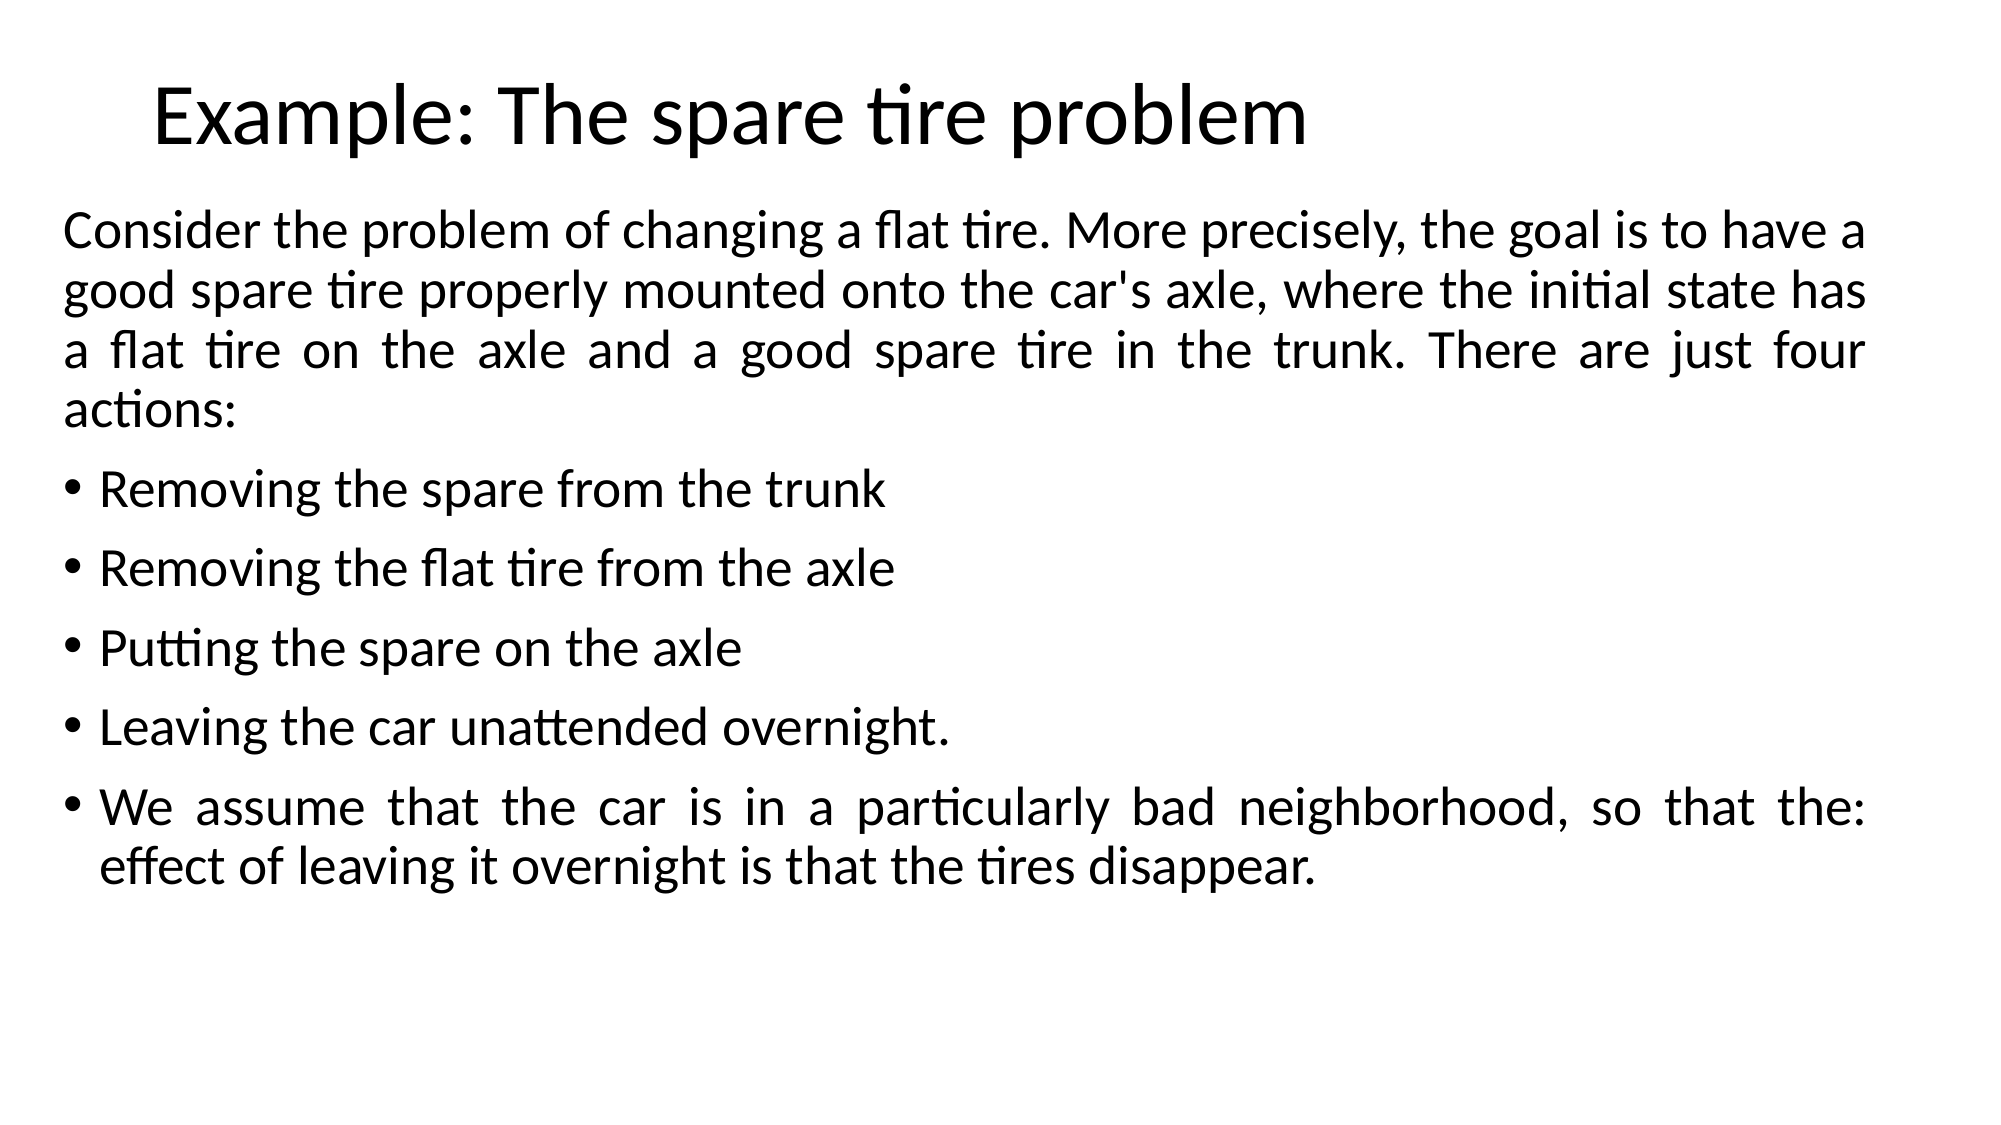

# Example: The spare tire problem
Consider the problem of changing a flat tire. More precisely, the goal is to have a good spare tire properly mounted onto the car's axle, where the initial state has a flat tire on the axle and a good spare tire in the trunk. There are just four actions:
Removing the spare from the trunk
Removing the flat tire from the axle
Putting the spare on the axle
Leaving the car unattended overnight.
We assume that the car is in a particularly bad neighborhood, so that the: effect of leaving it overnight is that the tires disappear.